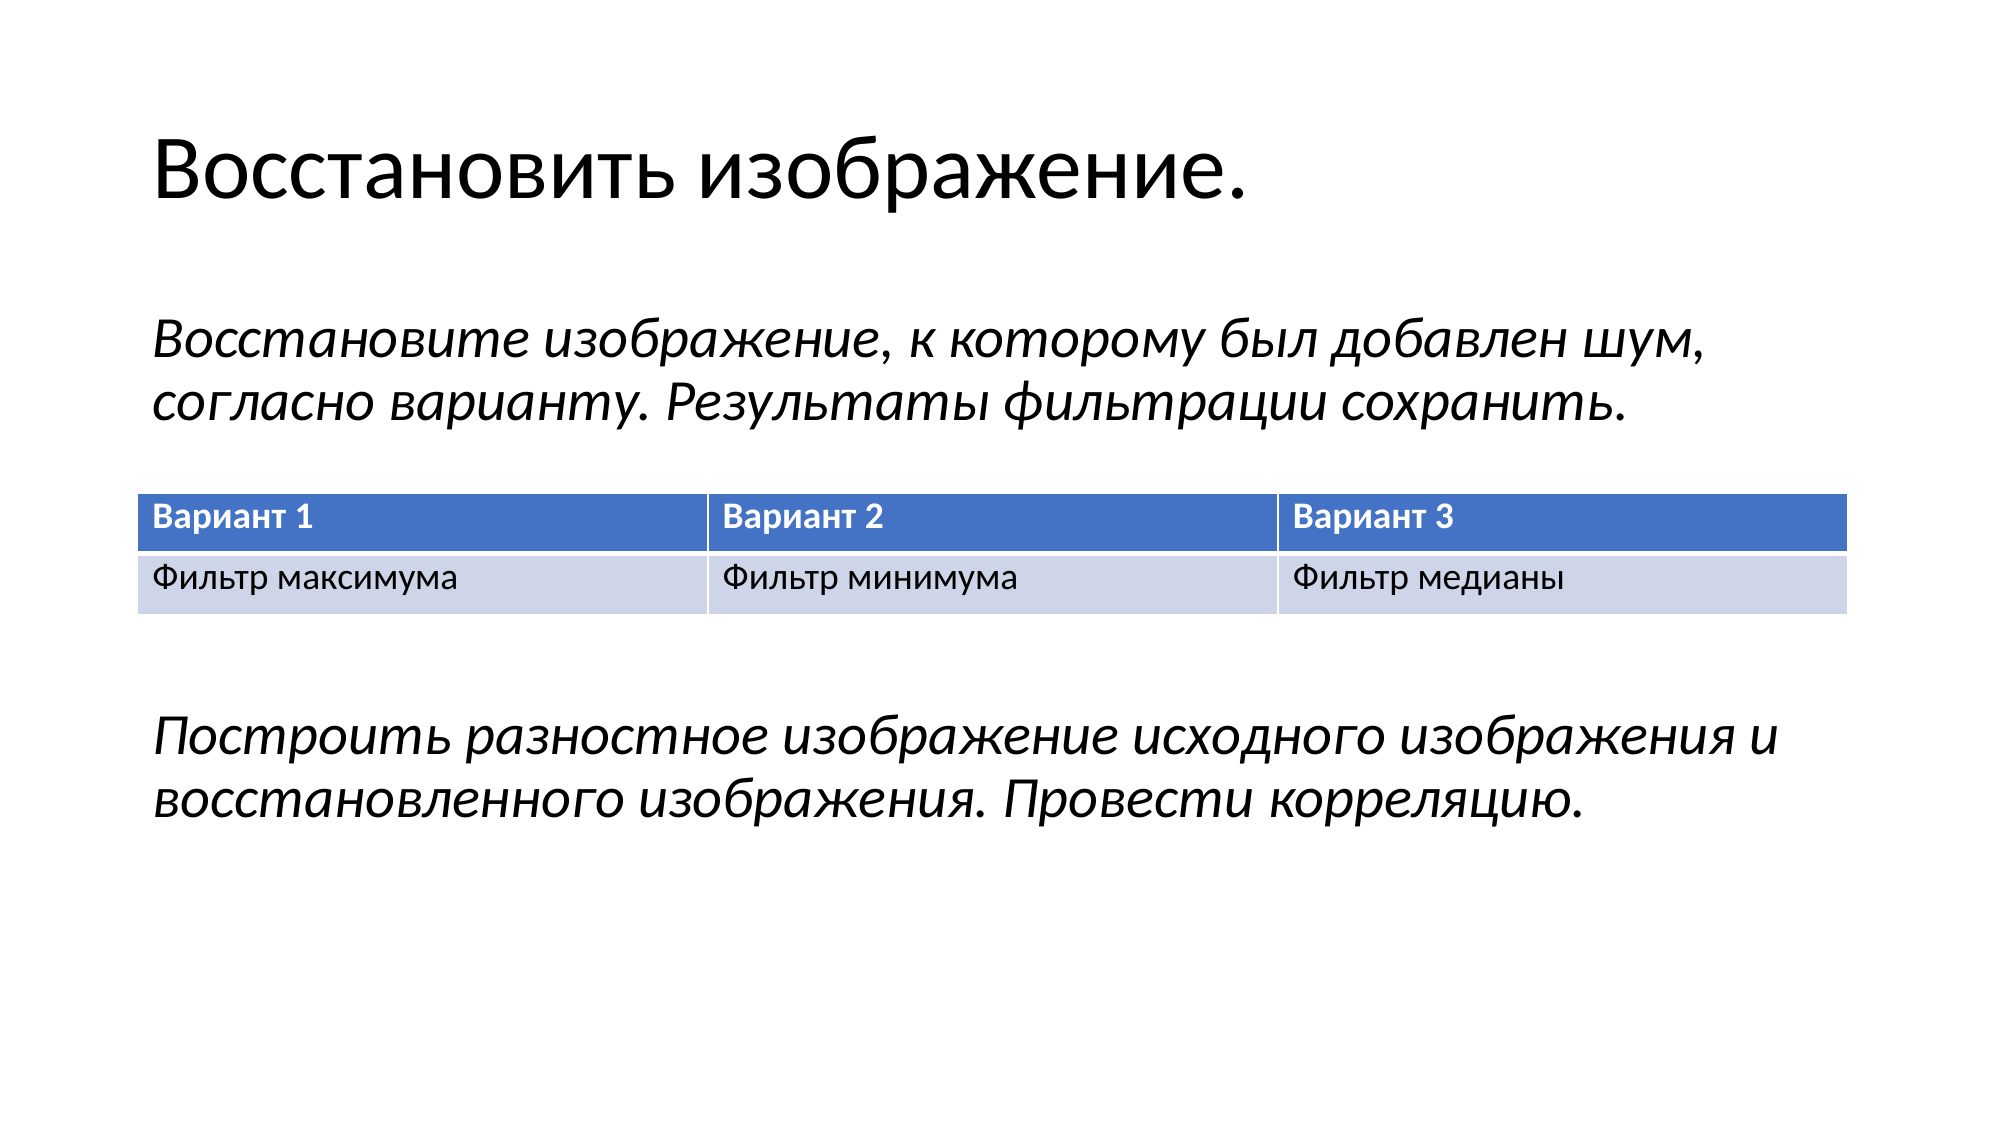

# Восстановить изображение.
Восстановите изображение, к которому был добавлен шум, согласно варианту. Результаты фильтрации сохранить.

Построить разностное изображение исходного изображения и восстановленного изображения. Провести корреляцию.

| Вариант 1 | Вариант 2 | Вариант 3 |
| --- | --- | --- |
| Фильтр максимума | Фильтр минимума | Фильтр медианы |